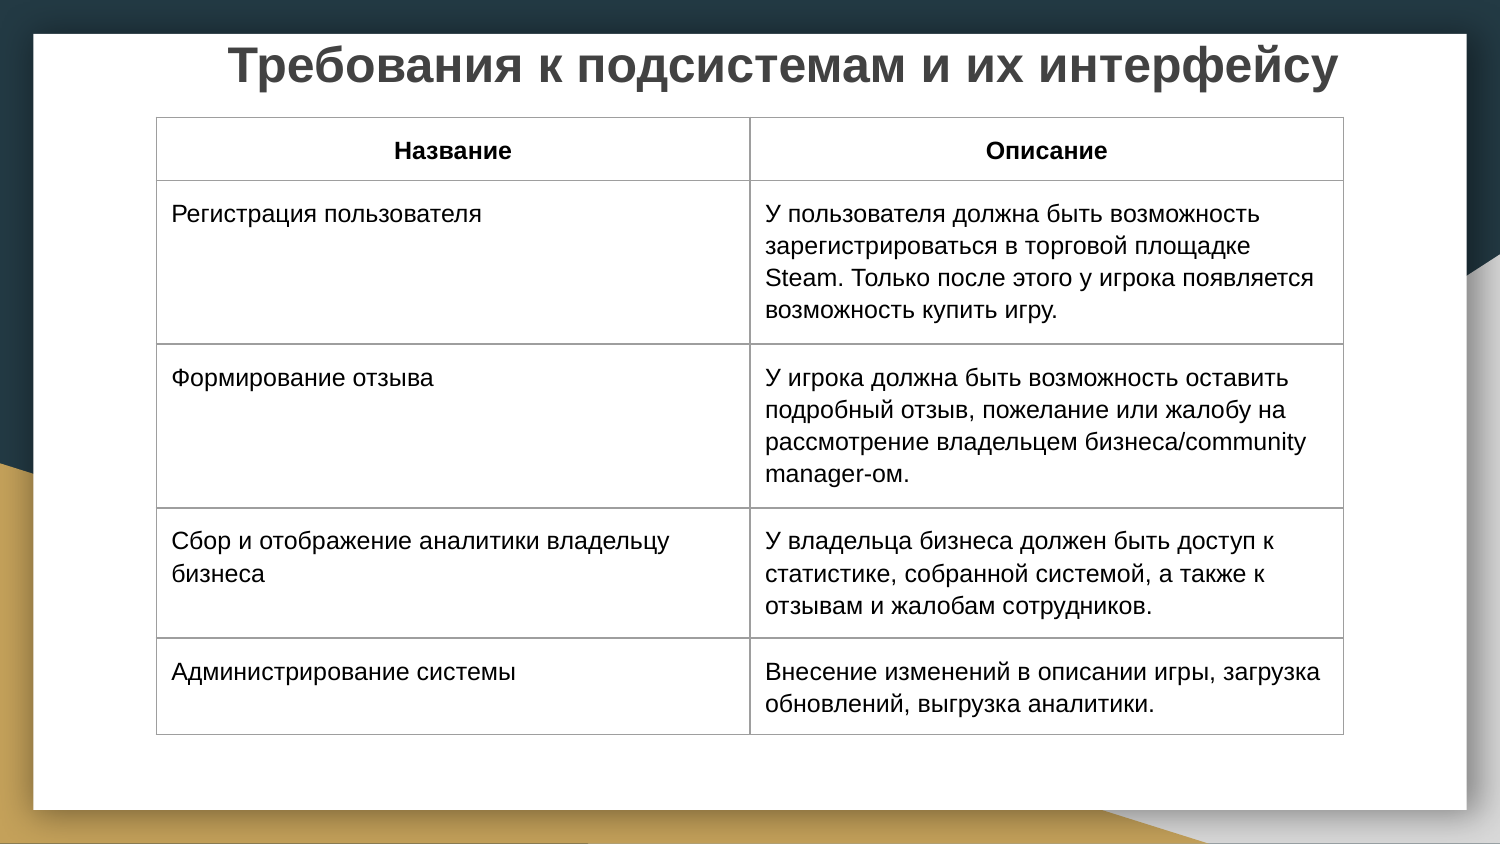

Требования к подсистемам и их интерфейсу
| Название | Описание |
| --- | --- |
| Регистрация пользователя | У пользователя должна быть возможность зарегистрироваться в торговой площадке Steam. Только после этого у игрока появляется возможность купить игру. |
| Формирование отзыва | У игрока должна быть возможность оставить подробный отзыв, пожелание или жалобу на рассмотрение владельцем бизнеса/community manager-ом. |
| Сбор и отображение аналитики владельцу бизнеса | У владельца бизнеса должен быть доступ к статистике, собранной системой, а также к отзывам и жалобам сотрудников. |
| Администрирование системы | Внесение изменений в описании игры, загрузка обновлений, выгрузка аналитики. |